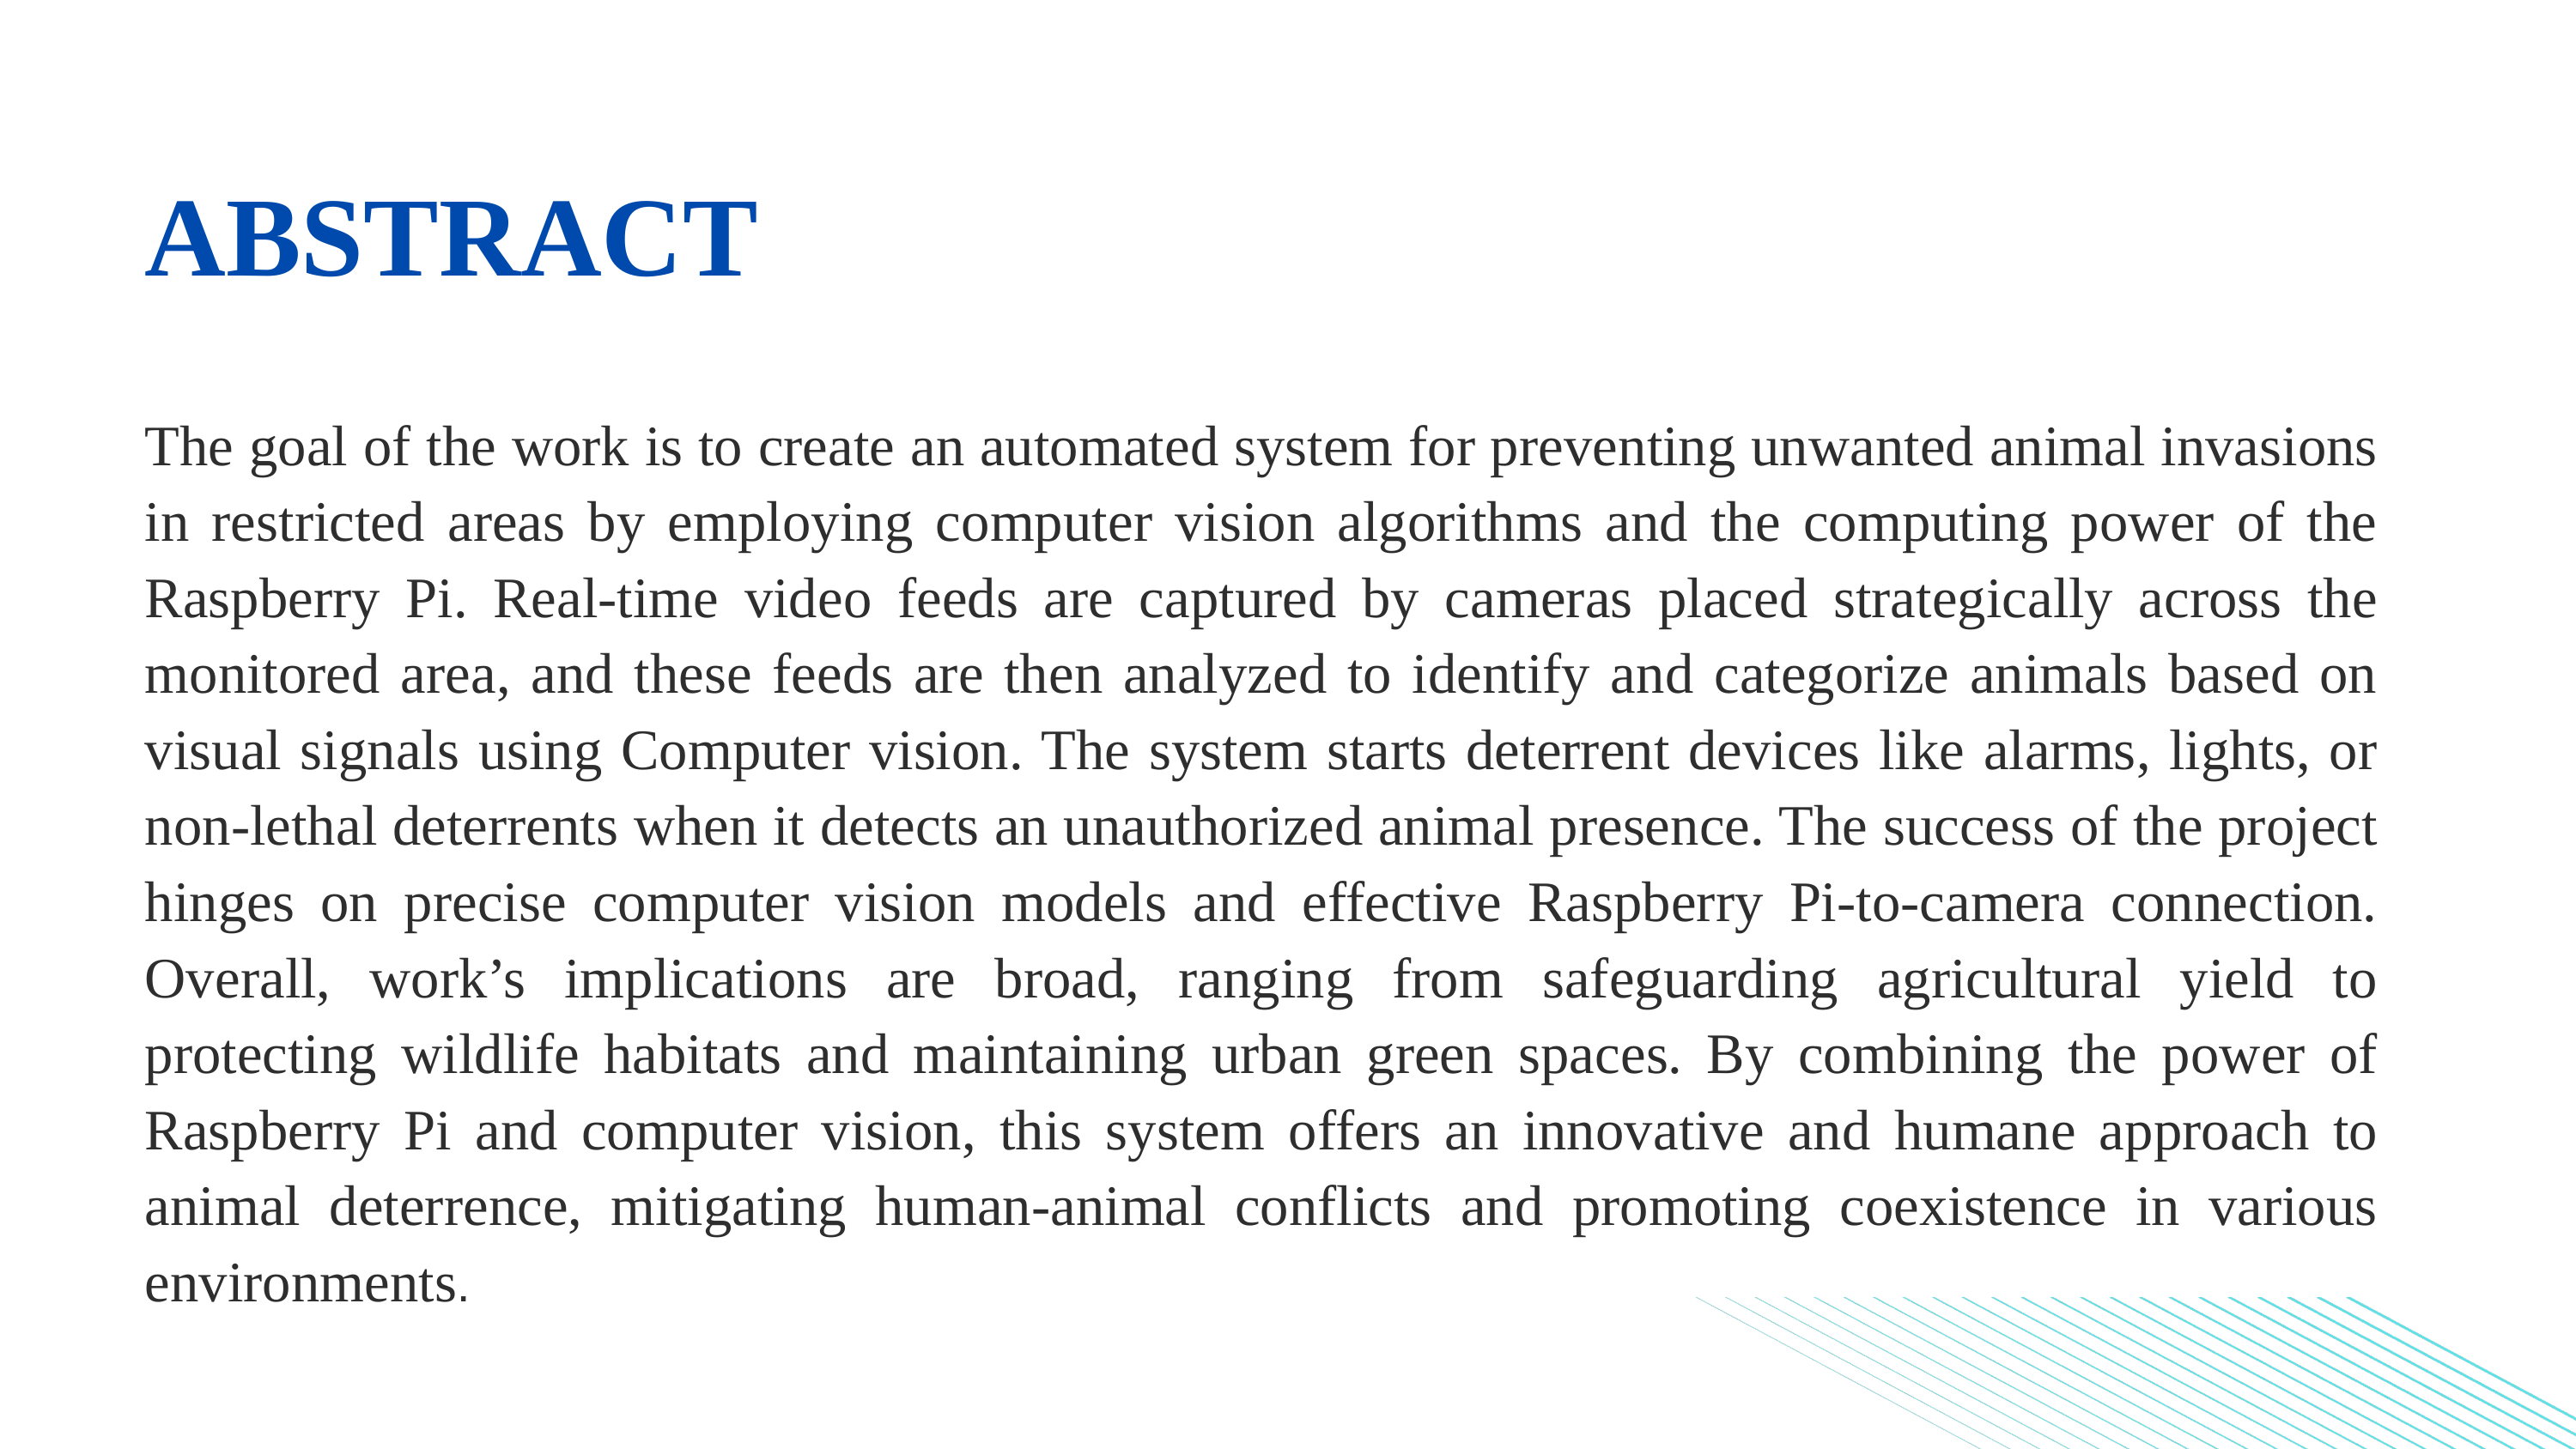

ABSTRACT
The goal of the work is to create an automated system for preventing unwanted animal invasions in restricted areas by employing computer vision algorithms and the computing power of the Raspberry Pi. Real-time video feeds are captured by cameras placed strategically across the monitored area, and these feeds are then analyzed to identify and categorize animals based on visual signals using Computer vision. The system starts deterrent devices like alarms, lights, or non-lethal deterrents when it detects an unauthorized animal presence. The success of the project hinges on precise computer vision models and effective Raspberry Pi-to-camera connection. Overall, work’s implications are broad, ranging from safeguarding agricultural yield to protecting wildlife habitats and maintaining urban green spaces. By combining the power of Raspberry Pi and computer vision, this system offers an innovative and humane approach to animal deterrence, mitigating human-animal conflicts and promoting coexistence in various environments.